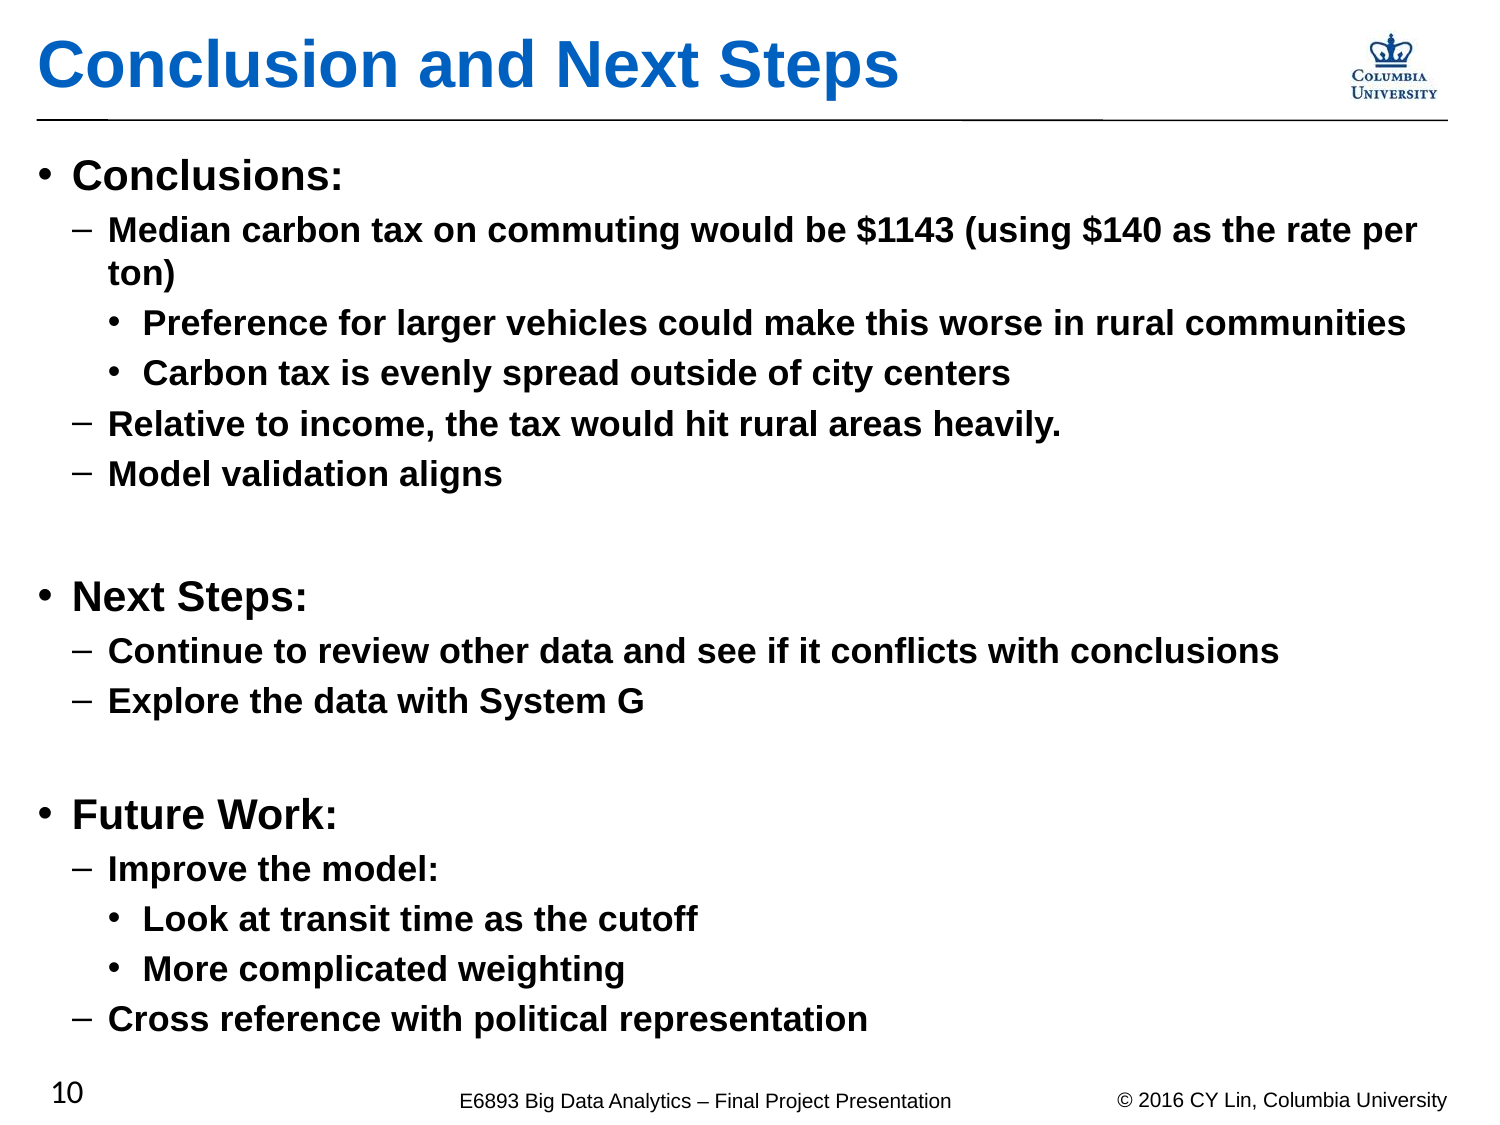

# Conclusion and Next Steps
Conclusions:
Median carbon tax on commuting would be $1143 (using $140 as the rate per ton)
Preference for larger vehicles could make this worse in rural communities
Carbon tax is evenly spread outside of city centers
Relative to income, the tax would hit rural areas heavily.
Model validation aligns

Next Steps:
Continue to review other data and see if it conflicts with conclusions
Explore the data with System G

Future Work:
Improve the model:
Look at transit time as the cutoff
More complicated weighting
Cross reference with political representation
10